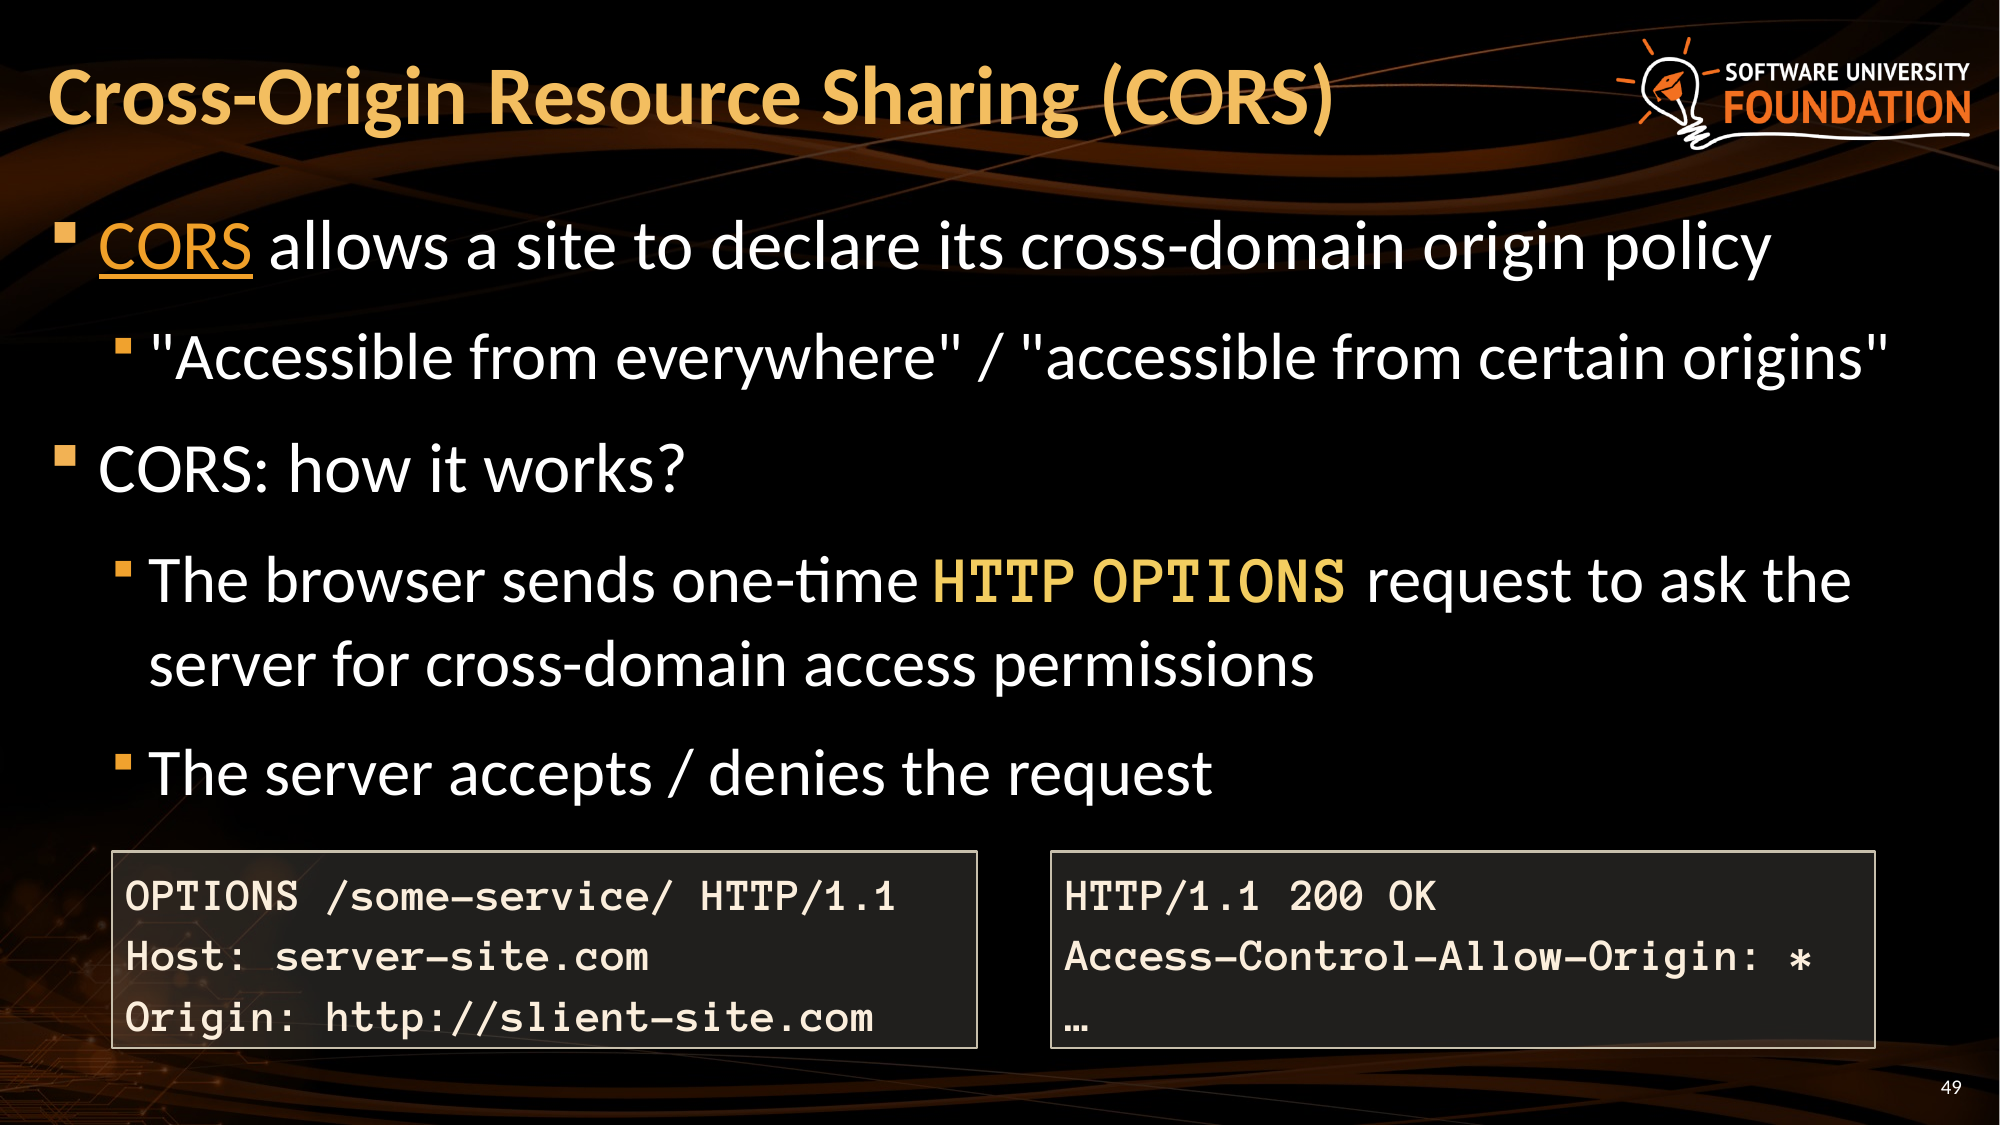

# Cross-Origin Resource Sharing (CORS)
CORS allows a site to declare its cross-domain origin policy
"Accessible from everywhere" / "accessible from certain origins"
CORS: how it works?
The browser sends one-time HTTP OPTIONS request to ask the server for cross-domain access permissions
The server accepts / denies the request
OPTIONS /some-service/ HTTP/1.1
Host: server-site.com
Origin: http://slient-site.com
HTTP/1.1 200 OK
Access-Control-Allow-Origin: *
…
49